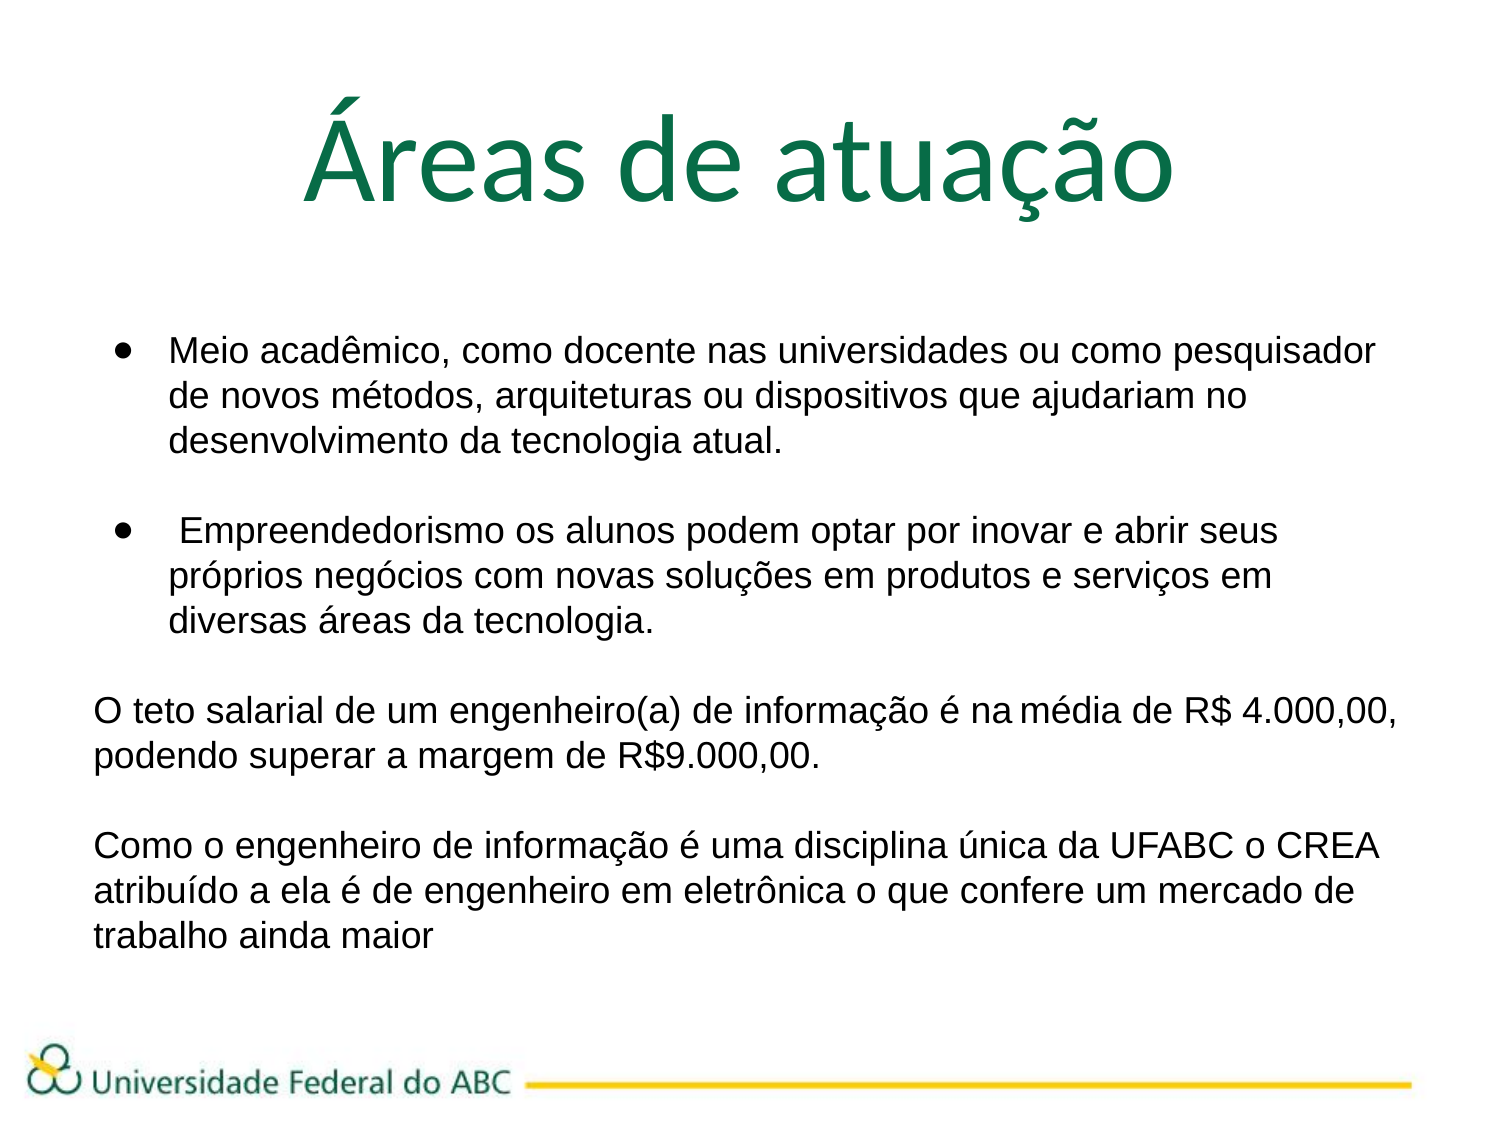

Áreas de atuação
Meio acadêmico, como docente nas universidades ou como pesquisador de novos métodos, arquiteturas ou dispositivos que ajudariam no desenvolvimento da tecnologia atual.

 Empreendedorismo os alunos podem optar por inovar e abrir seus próprios negócios com novas soluções em produtos e serviços em diversas áreas da tecnologia.

O teto salarial de um engenheiro(a) de informação é na média de R$ 4.000,00, podendo superar a margem de R$9.000,00.

Como o engenheiro de informação é uma disciplina única da UFABC o CREA atribuído a ela é de engenheiro em eletrônica o que confere um mercado de trabalho ainda maior